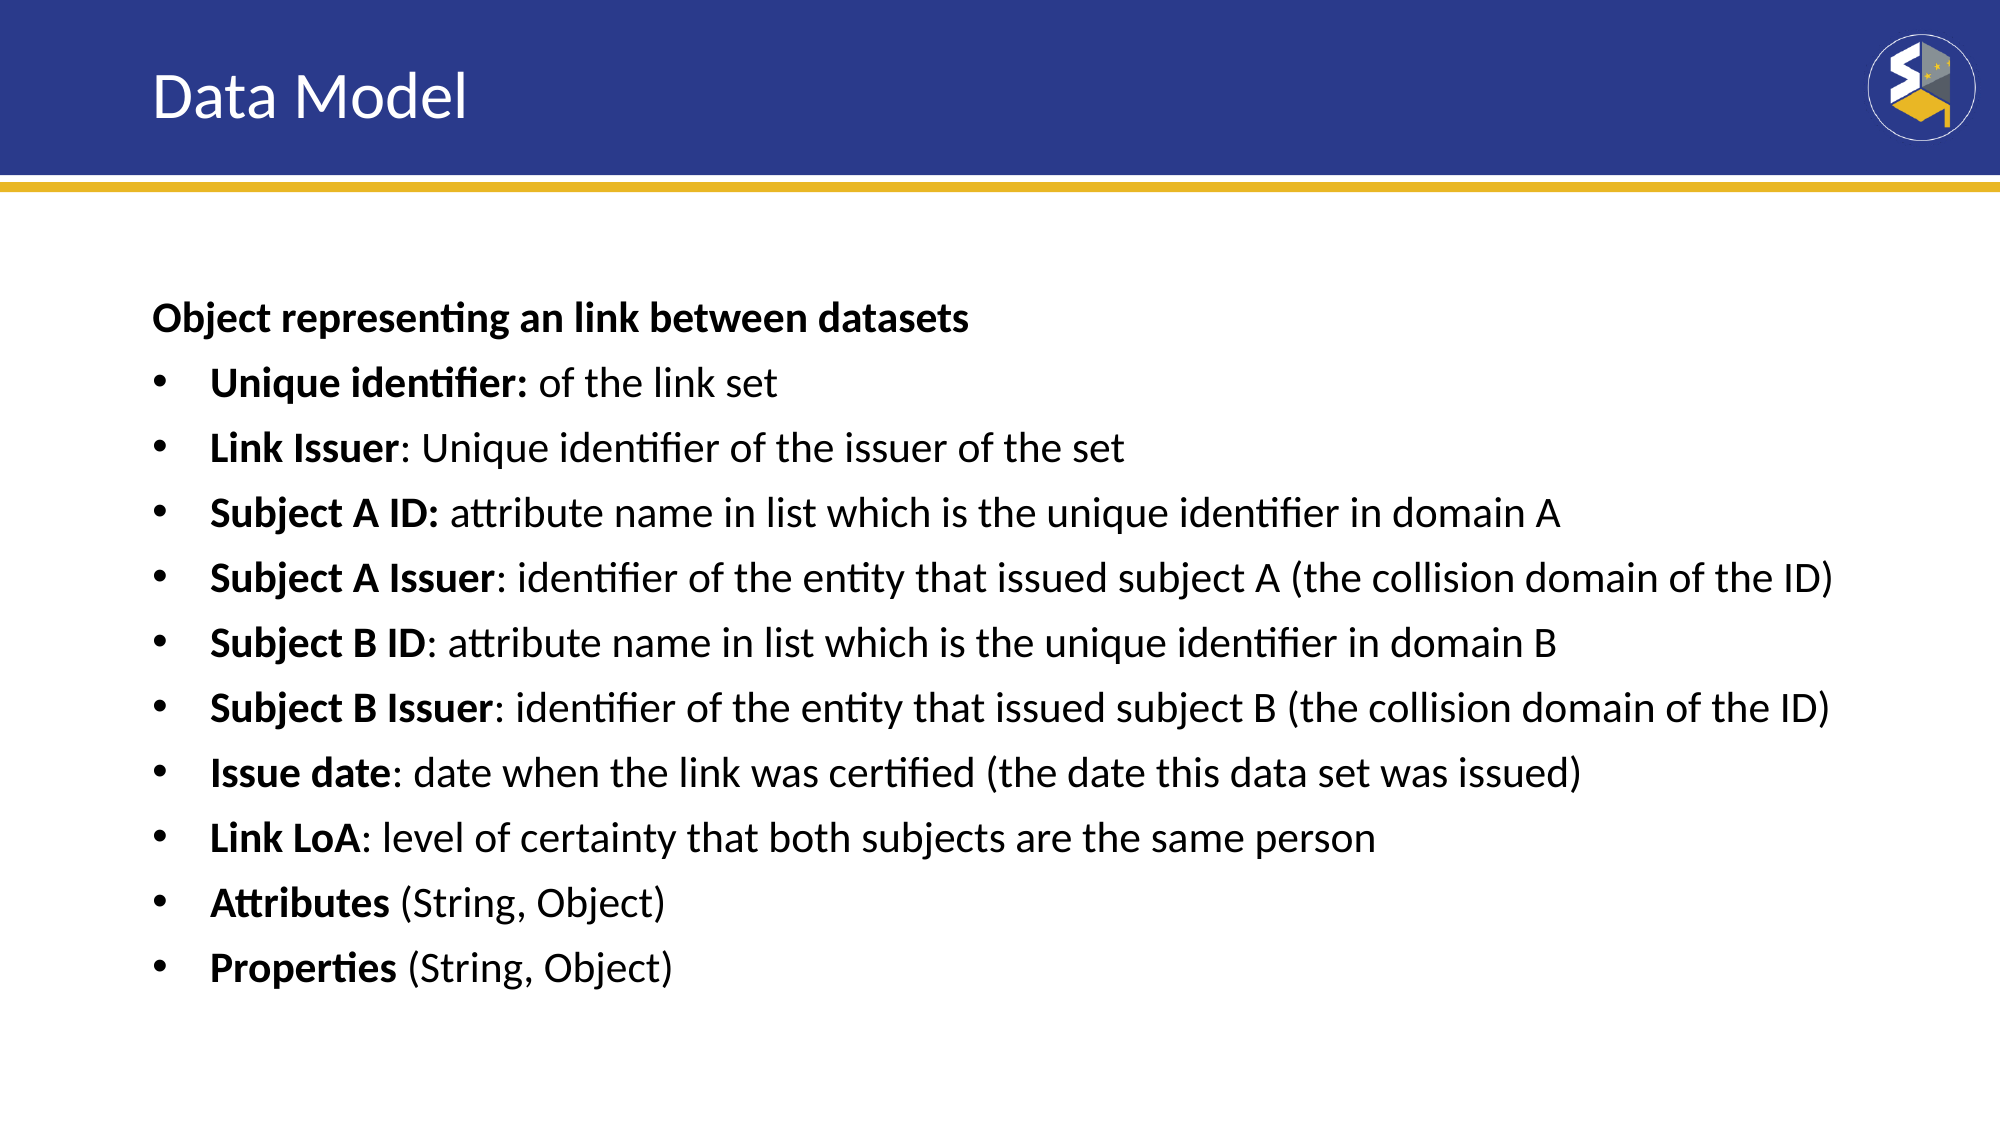

# Data Model
Object representing an link between datasets
Unique identifier: of the link set
Link Issuer: Unique identifier of the issuer of the set
Subject A ID: attribute name in list which is the unique identifier in domain A
Subject A Issuer: identifier of the entity that issued subject A (the collision domain of the ID)
Subject B ID: attribute name in list which is the unique identifier in domain B
Subject B Issuer: identifier of the entity that issued subject B (the collision domain of the ID)
Issue date: date when the link was certified (the date this data set was issued)
Link LoA: level of certainty that both subjects are the same person
Attributes (String, Object)
Properties (String, Object)